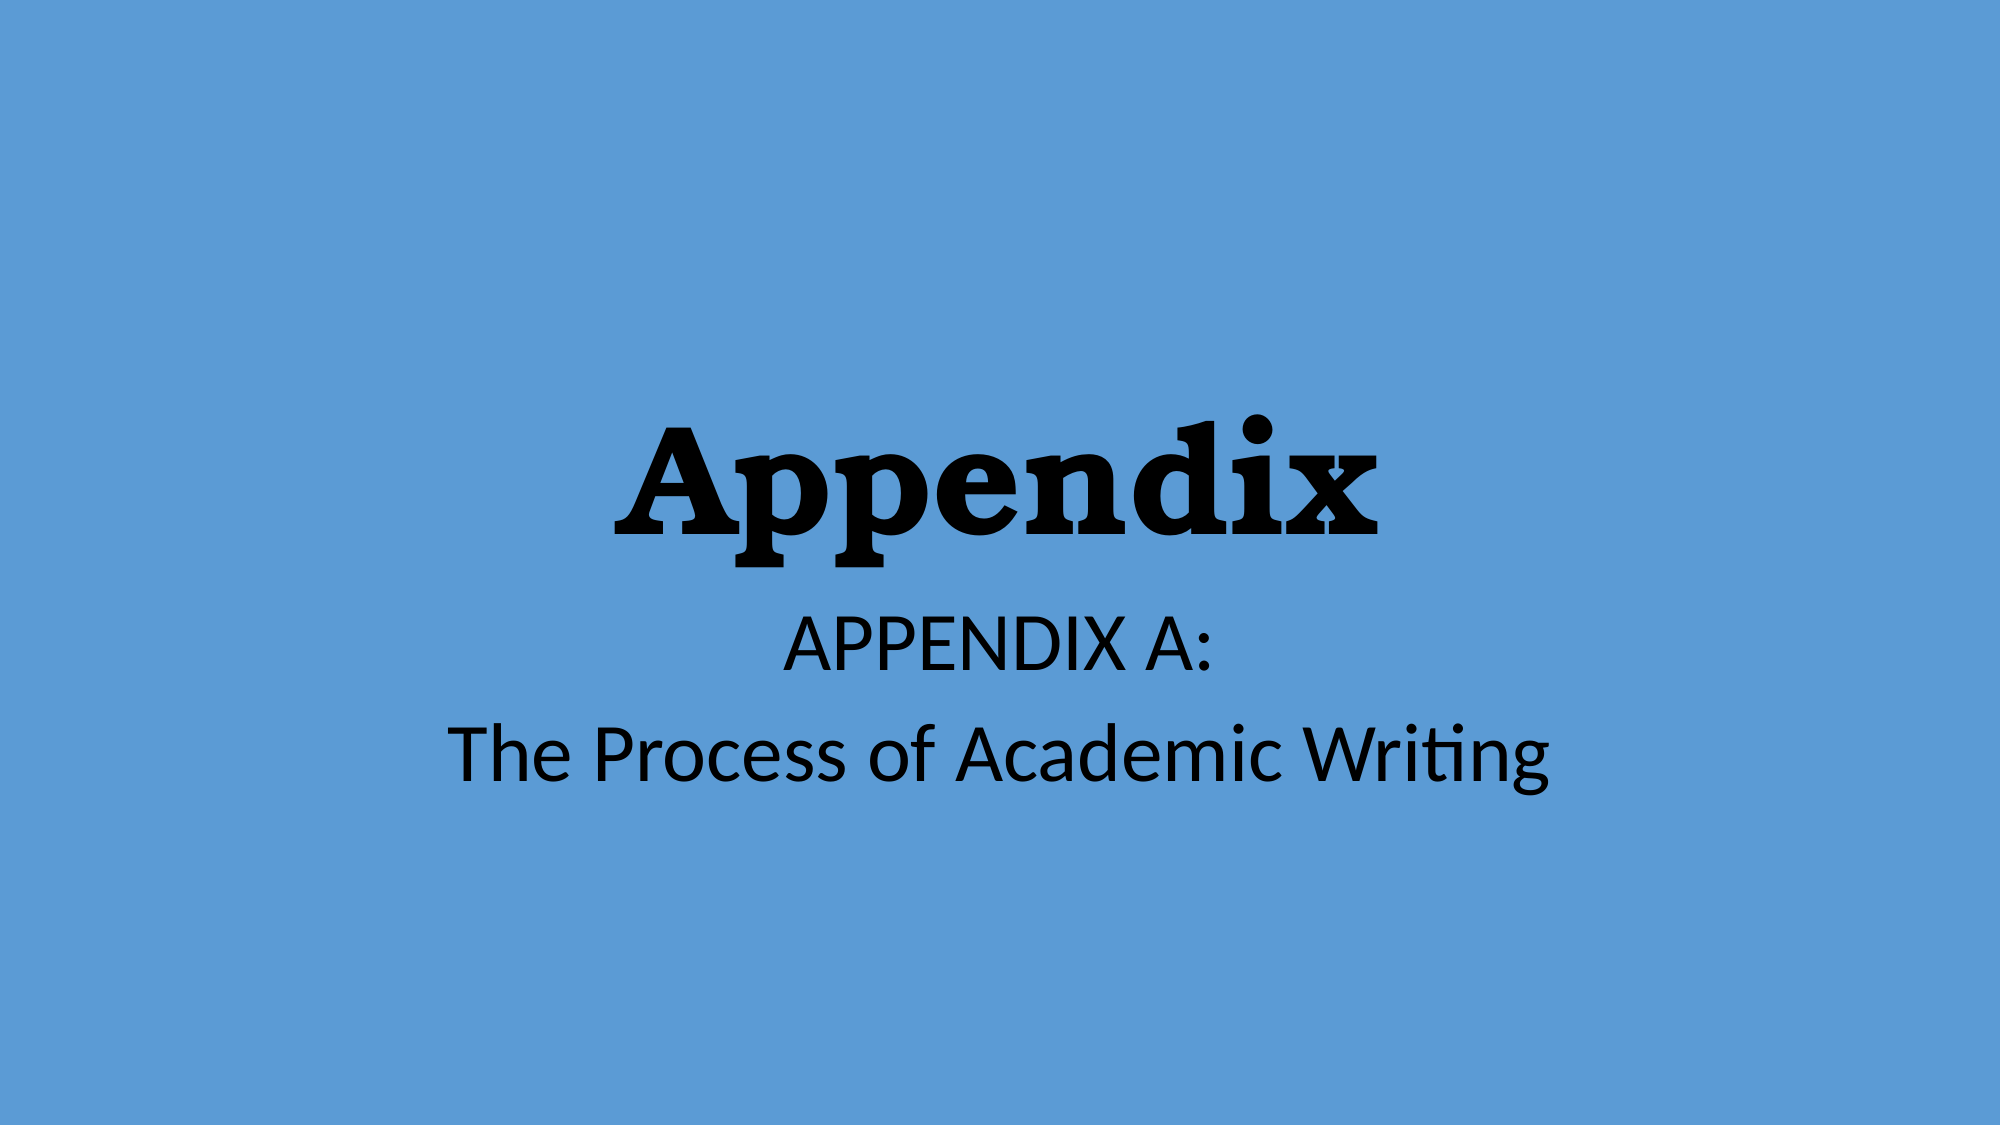

# Appendix
APPENDIX A:
The Process of Academic Writing